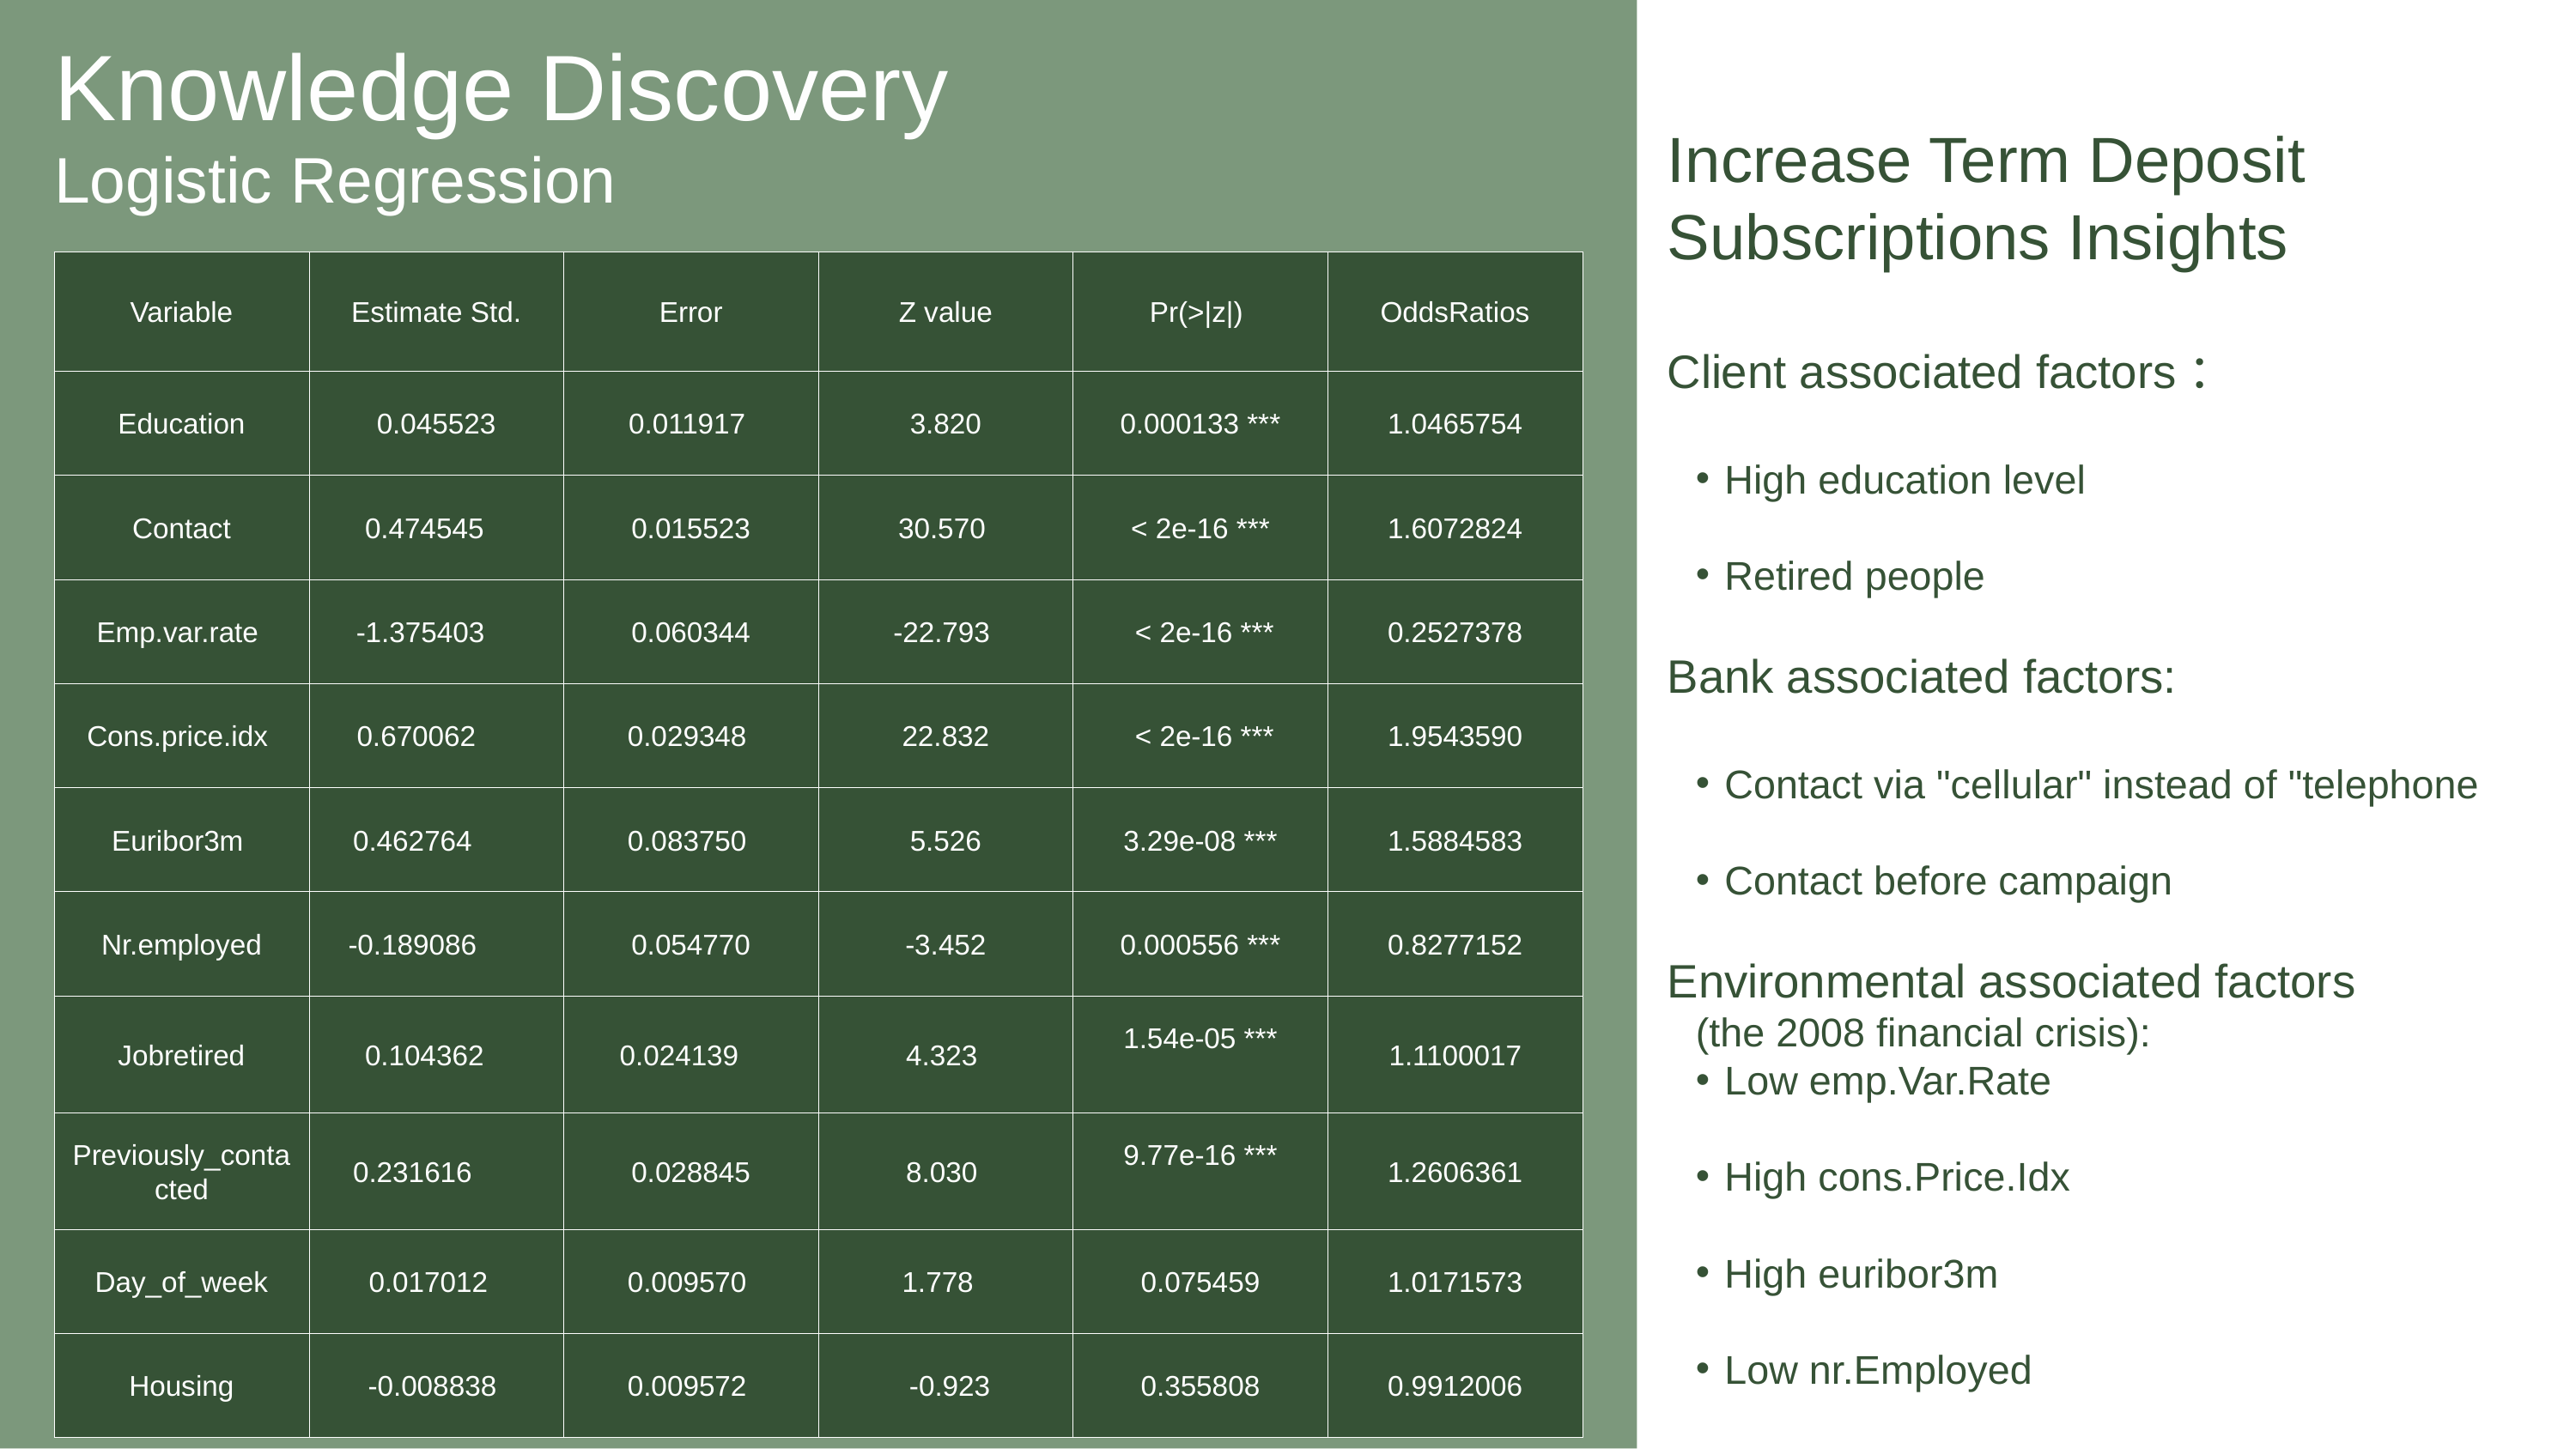

Knowledge Discovery
Logistic Regression
Increase Term Deposit
Subscriptions Insights
| Variable | Estimate Std. | Error | Z value | Pr(>|z|) | OddsRatios |
| --- | --- | --- | --- | --- | --- |
| Education | 0.045523 | 0.011917 | 3.820 | 0.000133 \*\*\* | 1.0465754 |
| Contact | 0.474545 | 0.015523 | 30.570 | < 2e-16 \*\*\* | 1.6072824 |
| Emp.var.rate | -1.375403 | 0.060344 | -22.793 | < 2e-16 \*\*\* | 0.2527378 |
| Cons.price.idx | 0.670062 | 0.029348 | 22.832 | < 2e-16 \*\*\* | 1.9543590 |
| Euribor3m | 0.462764 | 0.083750 | 5.526 | 3.29e-08 \*\*\* | 1.5884583 |
| Nr.employed | -0.189086 | 0.054770 | -3.452 | 0.000556 \*\*\* | 0.8277152 |
| Jobretired | 0.104362 | 0.024139 | 4.323 | 1.54e-05 \*\*\* | 1.1100017 |
| Previously\_contacted | 0.231616 | 0.028845 | 8.030 | 9.77e-16 \*\*\* | 1.2606361 |
| Day\_of\_week | 0.017012 | 0.009570 | 1.778 | 0.075459 | 1.0171573 |
| Housing | -0.008838 | 0.009572 | -0.923 | 0.355808 | 0.9912006 |
Client associated factors：

High education level

Retired people

Bank associated factors:

Contact via "cellular" instead of "telephone

Contact before campaign

Environmental associated factors
(the 2008 financial crisis):
Low emp.Var.Rate

High cons.Price.Idx

High euribor3m

Low nr.Employed